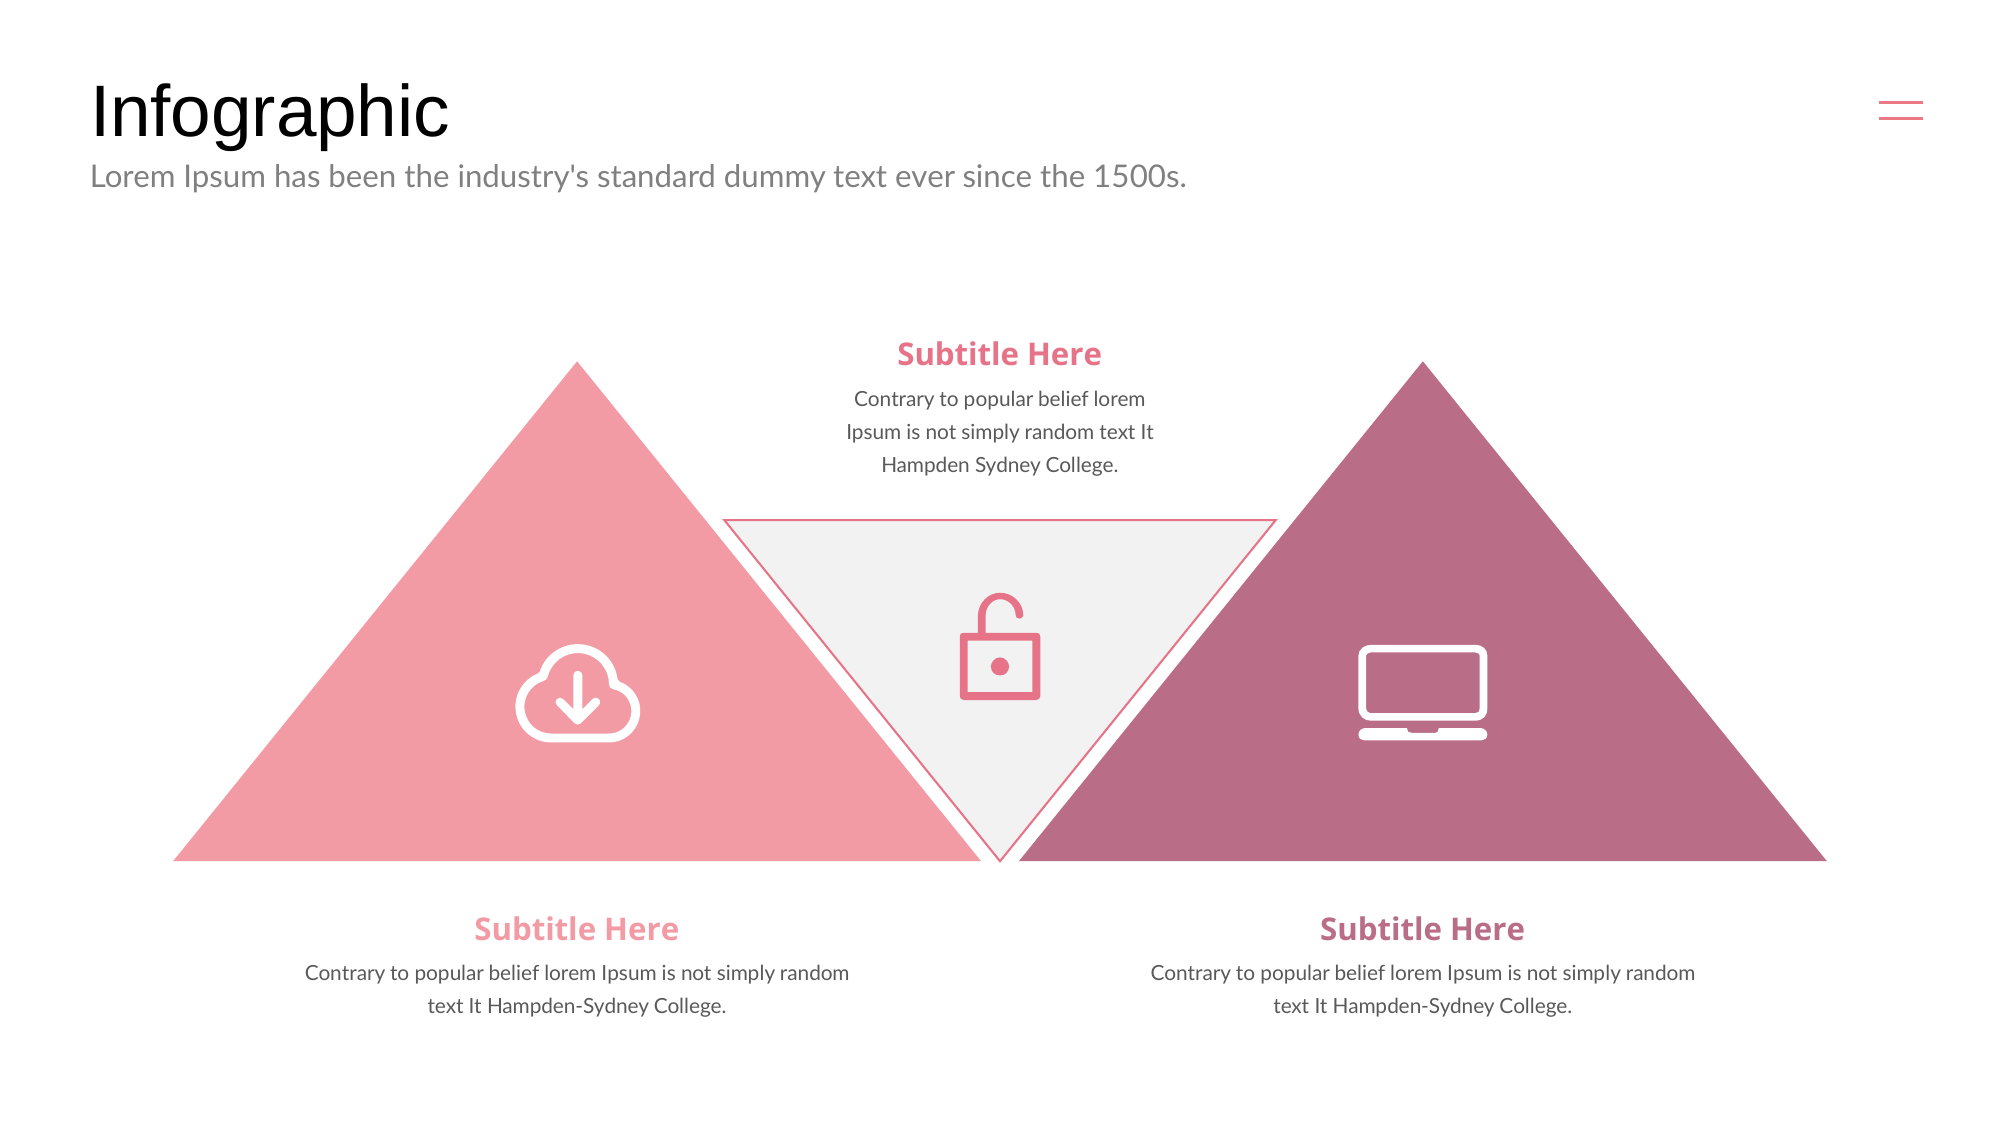

# Infographic
Lorem Ipsum has been the industry's standard dummy text ever since the 1500s.
Subtitle Here

Contrary to popular belief lorem
Ipsum is not simply random text It Hampden Sydney College.

Subtitle Here
Subtitle Here
Contrary to popular belief lorem Ipsum is not simply random text It Hampden-Sydney College.
Contrary to popular belief lorem Ipsum is not simply random text It Hampden-Sydney College.